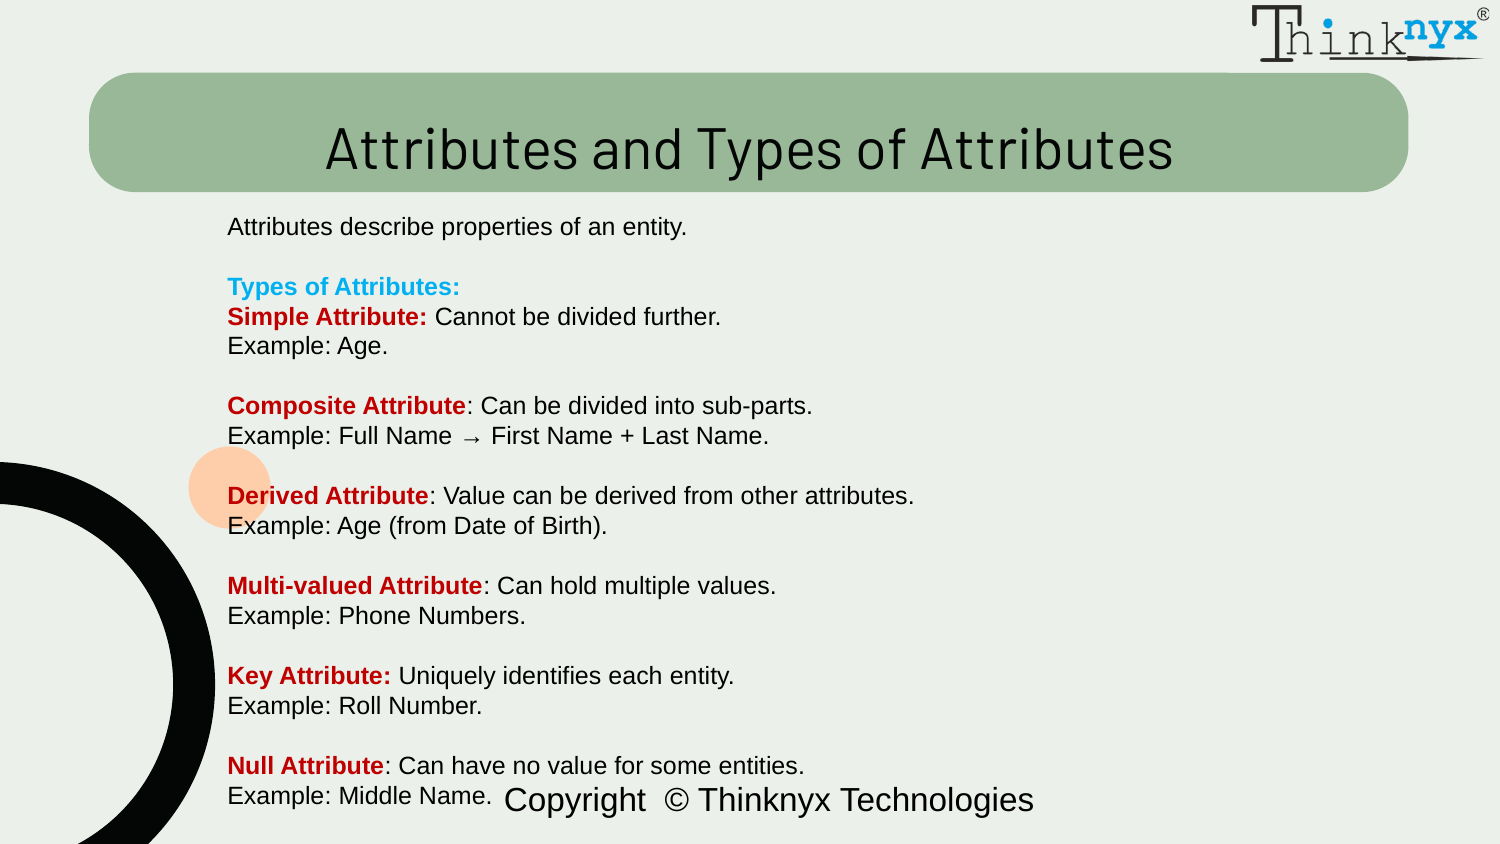

# Attributes and Types of Attributes
Attributes describe properties of an entity.

Types of Attributes:
Simple Attribute: Cannot be divided further.
Example: Age.

Composite Attribute: Can be divided into sub-parts.
Example: Full Name → First Name + Last Name.

Derived Attribute: Value can be derived from other attributes.
Example: Age (from Date of Birth).

Multi-valued Attribute: Can hold multiple values.
Example: Phone Numbers.

Key Attribute: Uniquely identifies each entity.
Example: Roll Number.

Null Attribute: Can have no value for some entities.
Example: Middle Name.